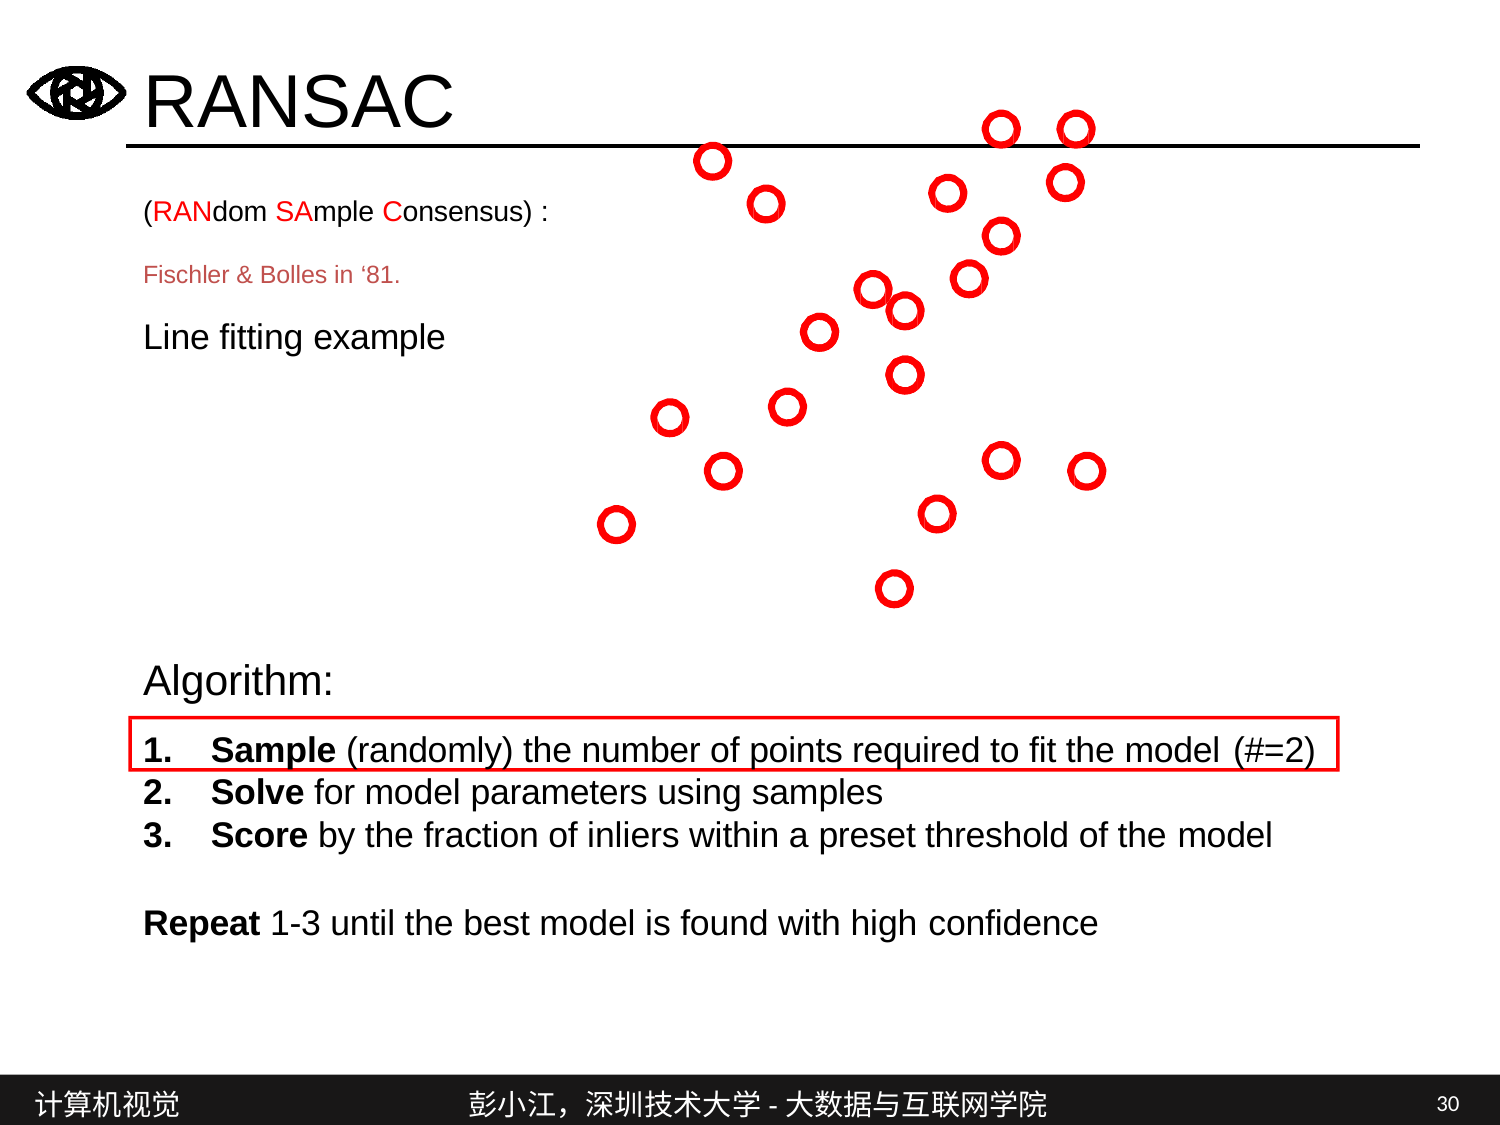

# RANSAC

(RANdom SAmple Consensus) :

Fischler & Bolles in ‘81.

Line fitting example

Algorithm:
Sample (randomly) the number of points required to fit the model (#=2)
Solve for model parameters using samples
Score by the fraction of inliers within a preset threshold of the model

Repeat 1-3 until the best model is found with high confidence